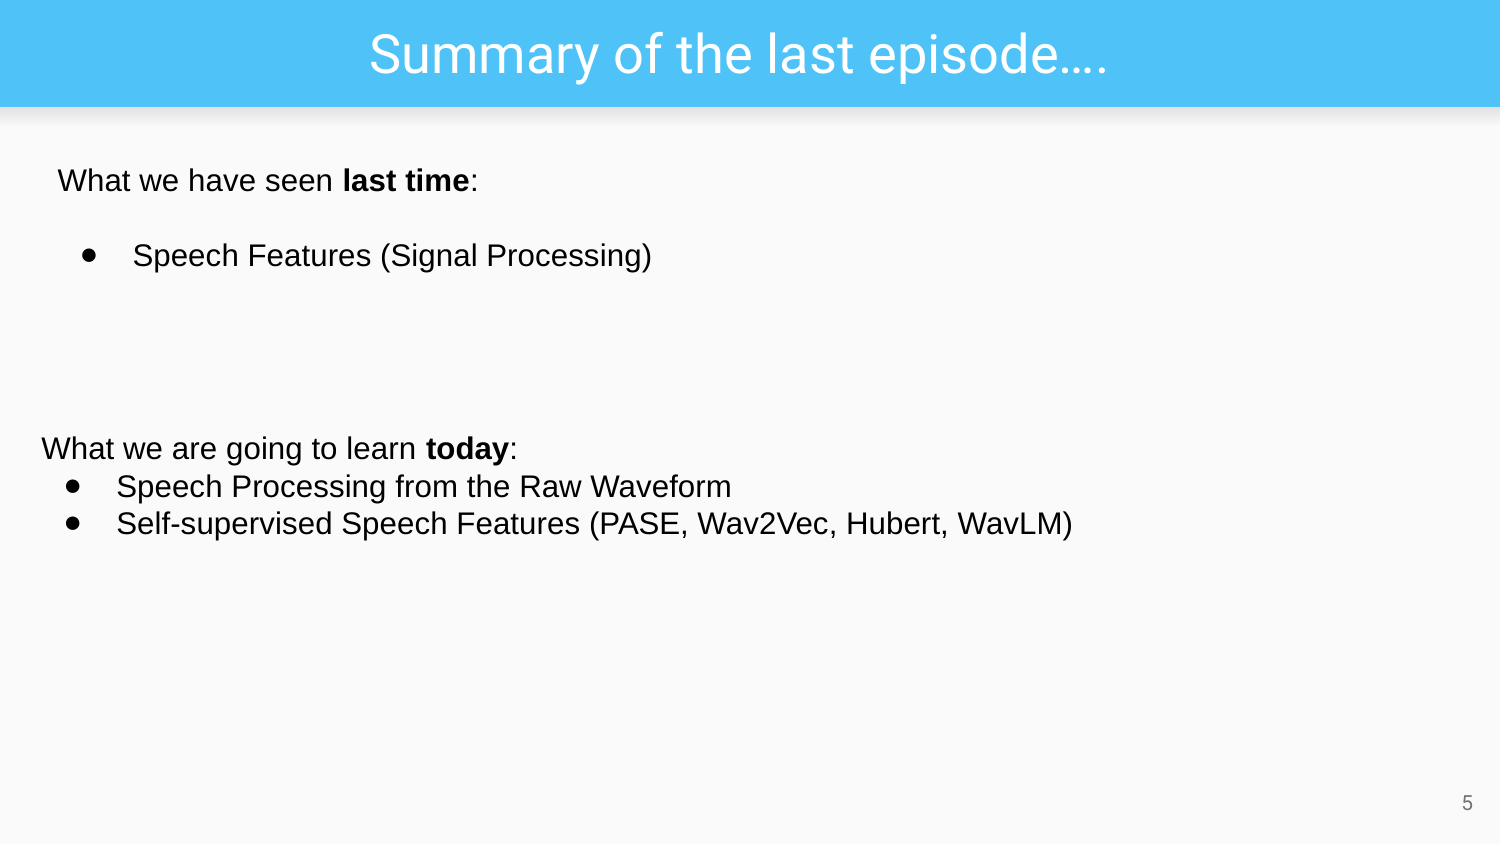

# Summary of the last episode….
What we have seen last time:

Speech Features (Signal Processing)
What we are going to learn today:
Speech Processing from the Raw Waveform
Self-supervised Speech Features (PASE, Wav2Vec, Hubert, WavLM)
5